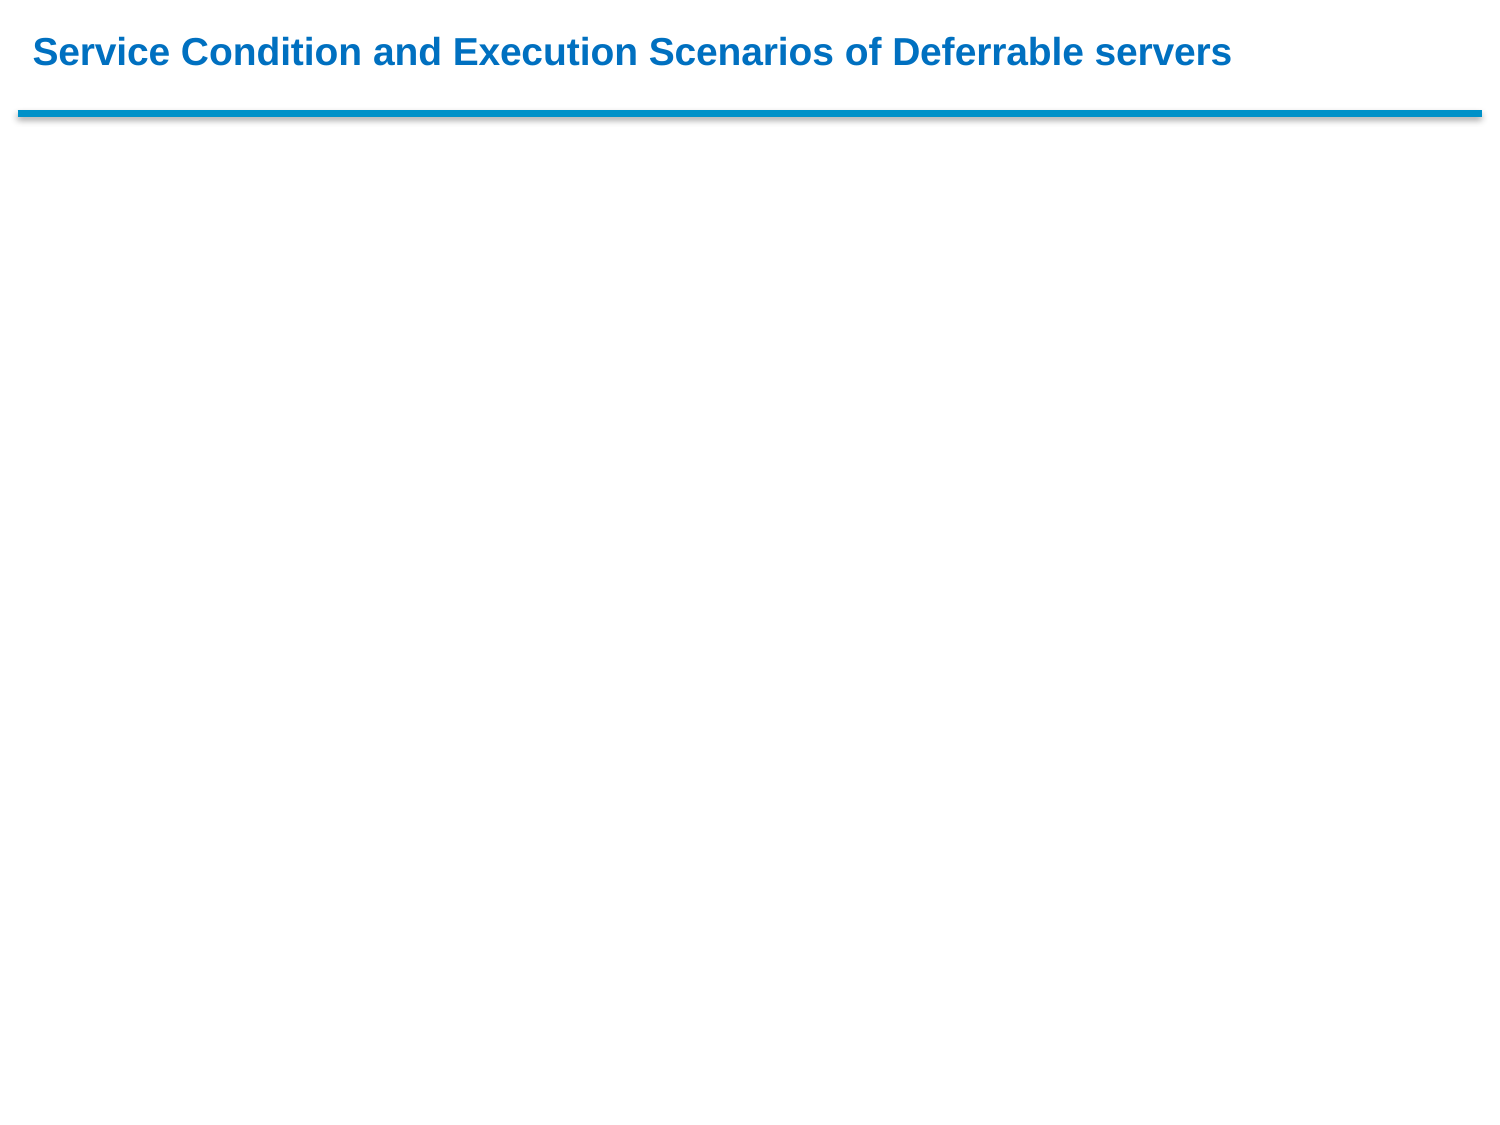

# Service Condition and Execution Scenarios of Deferrable servers